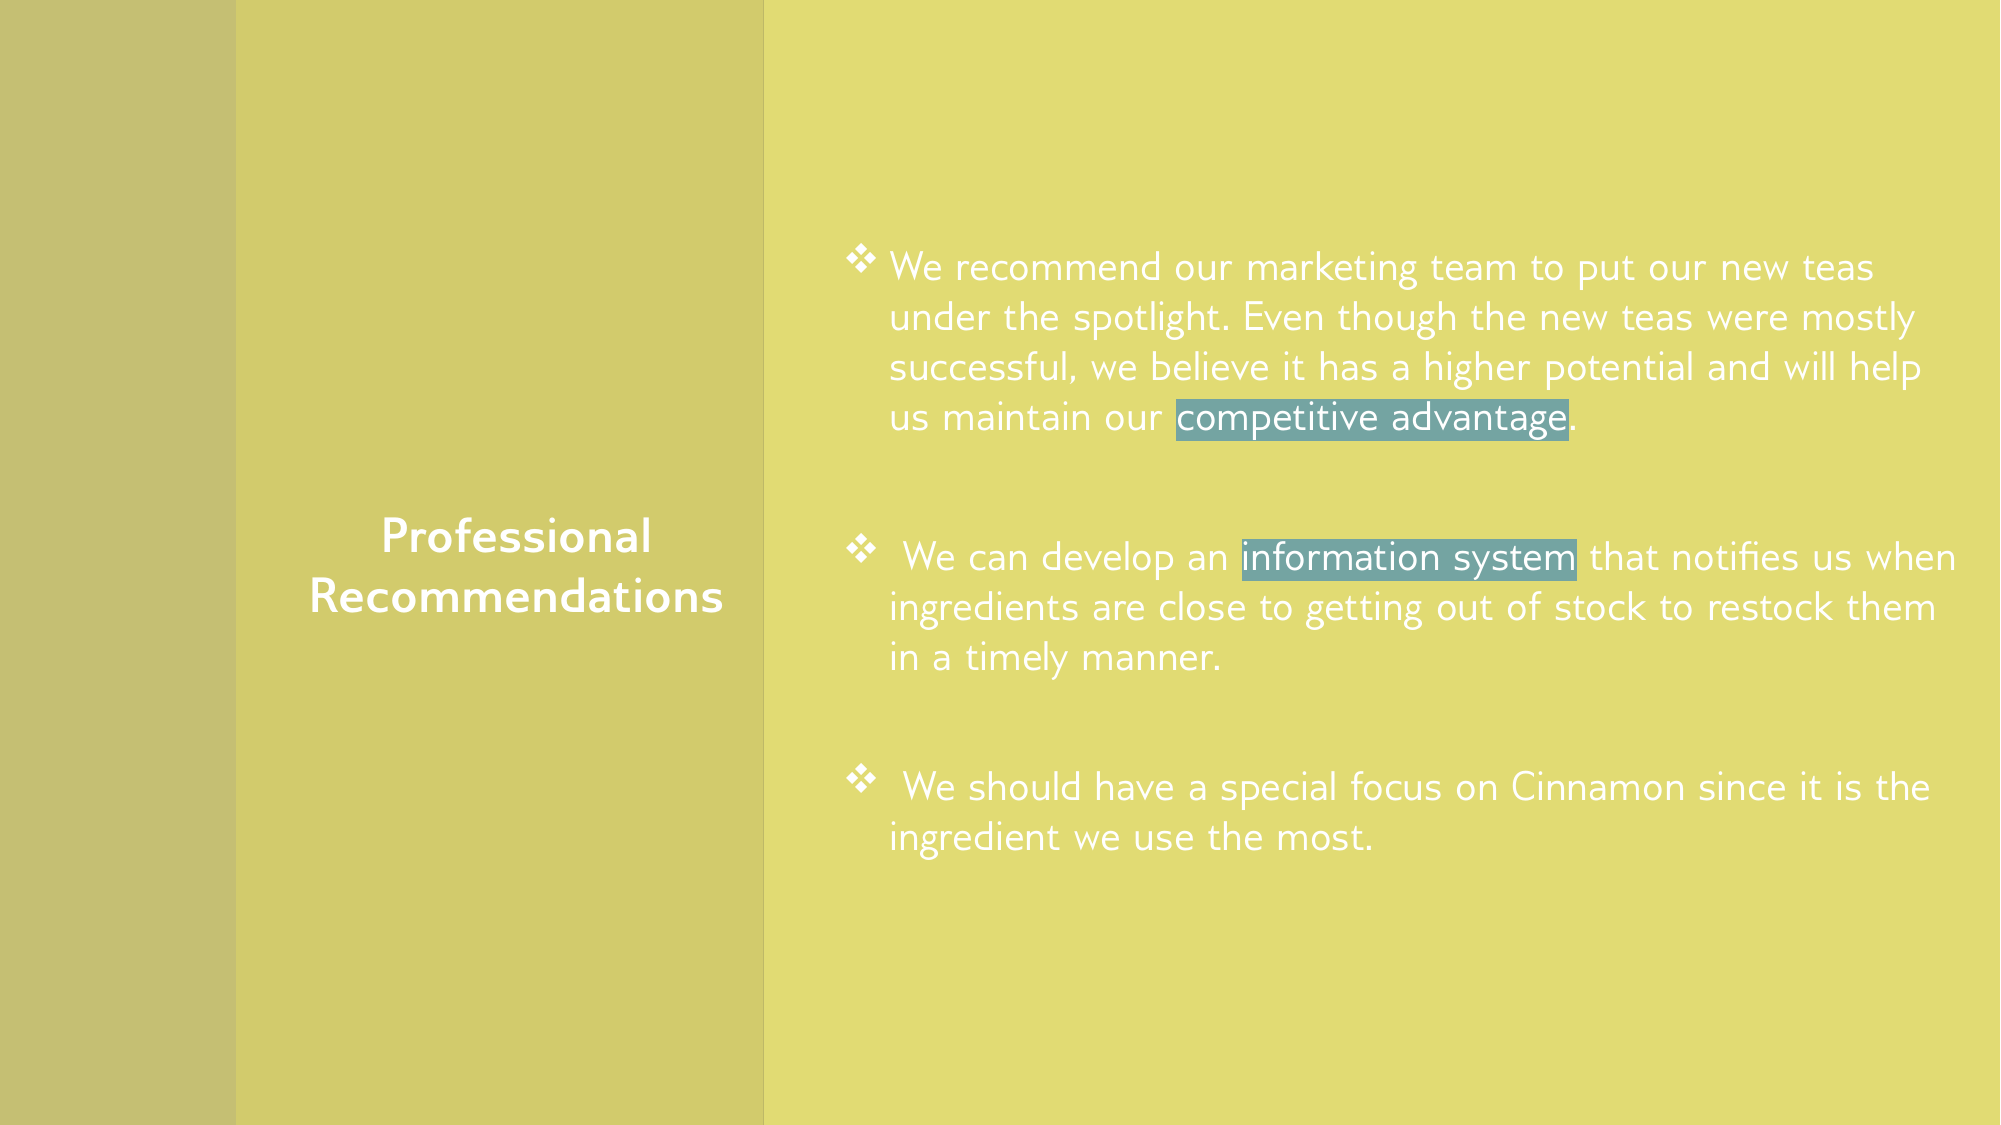

We recommend our marketing team to put our new teas under the spotlight. Even though the new teas were mostly successful, we believe it has a higher potential and will help us maintain our competitive advantage.

 We can develop an information system that notifies us when ingredients are close to getting out of stock to restock them in a timely manner.

 We should have a special focus on Cinnamon since it is the ingredient we use the most.

Professional Recommendations